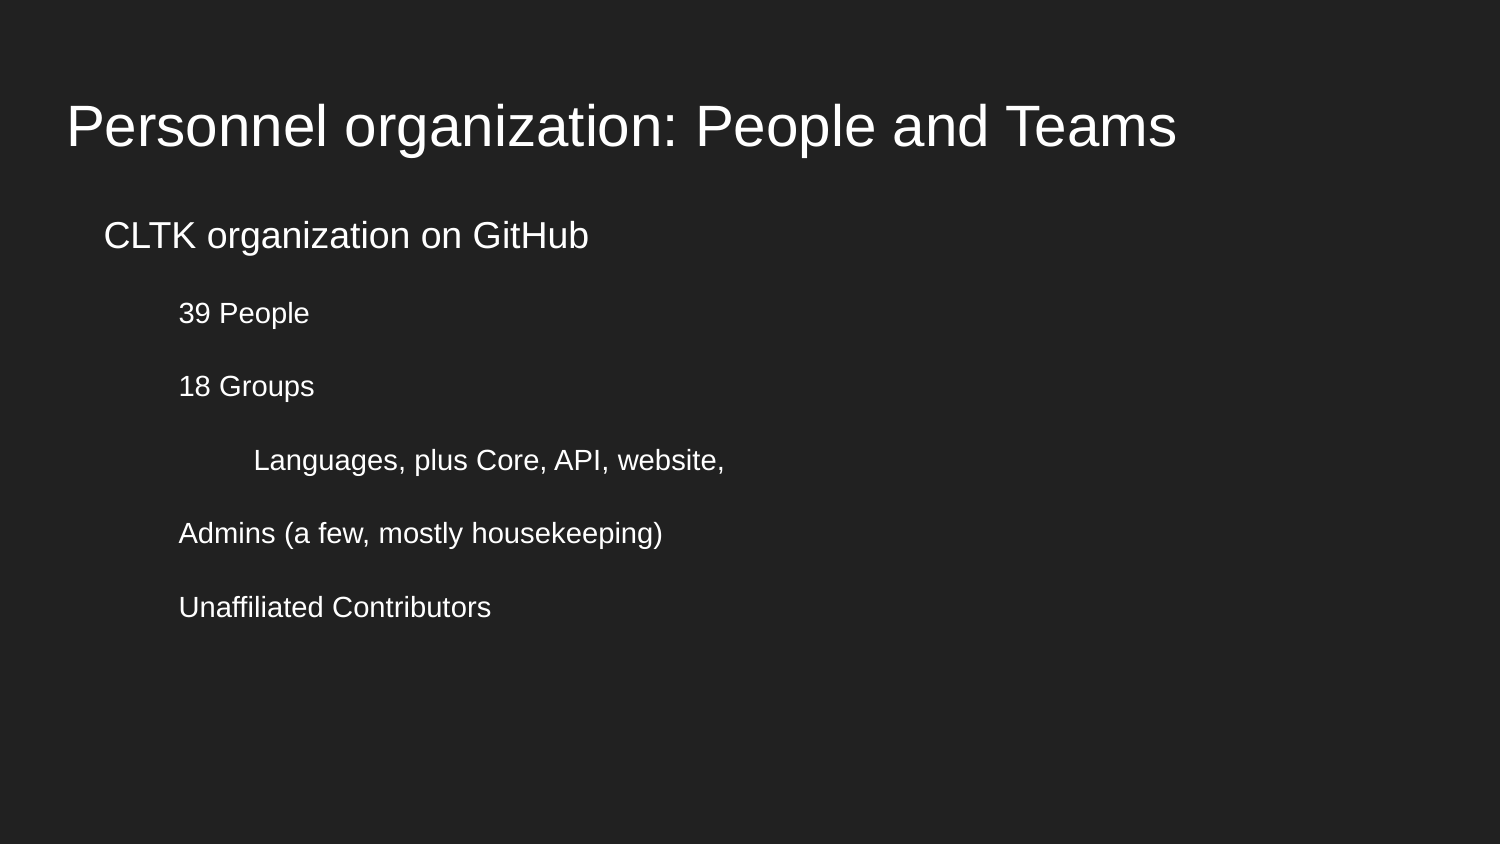

# Personnel organization: People and Teams
CLTK organization on GitHub
39 People
18 Groups
Languages, plus Core, API, website,
Admins (a few, mostly housekeeping)
Unaffiliated Contributors